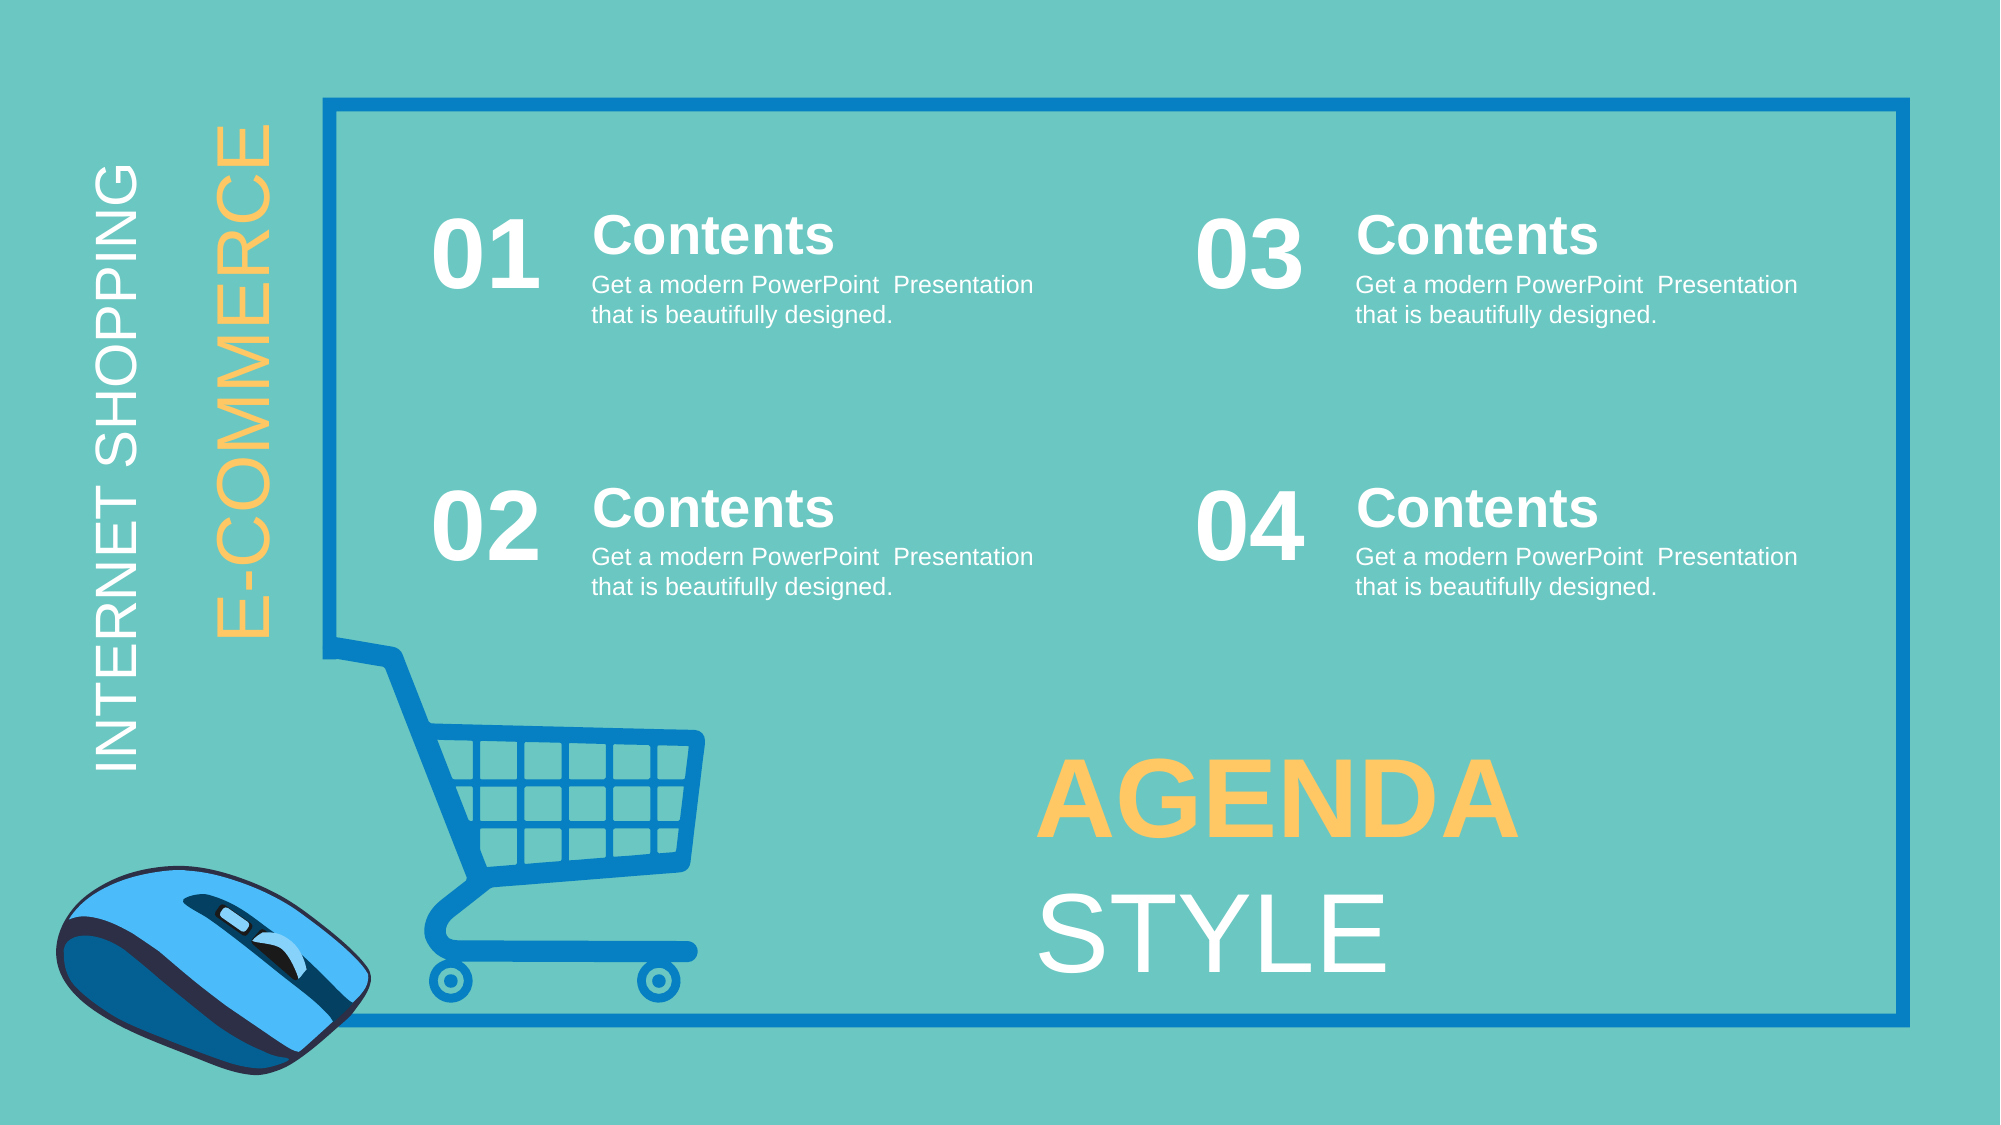

01
Contents
Get a modern PowerPoint  Presentation that is beautifully designed.
03
Contents
Get a modern PowerPoint  Presentation that is beautifully designed.
E-COMMERCE
INTERNET SHOPPING
02
Contents
Get a modern PowerPoint  Presentation that is beautifully designed.
04
Contents
Get a modern PowerPoint  Presentation that is beautifully designed.
AGENDA STYLE